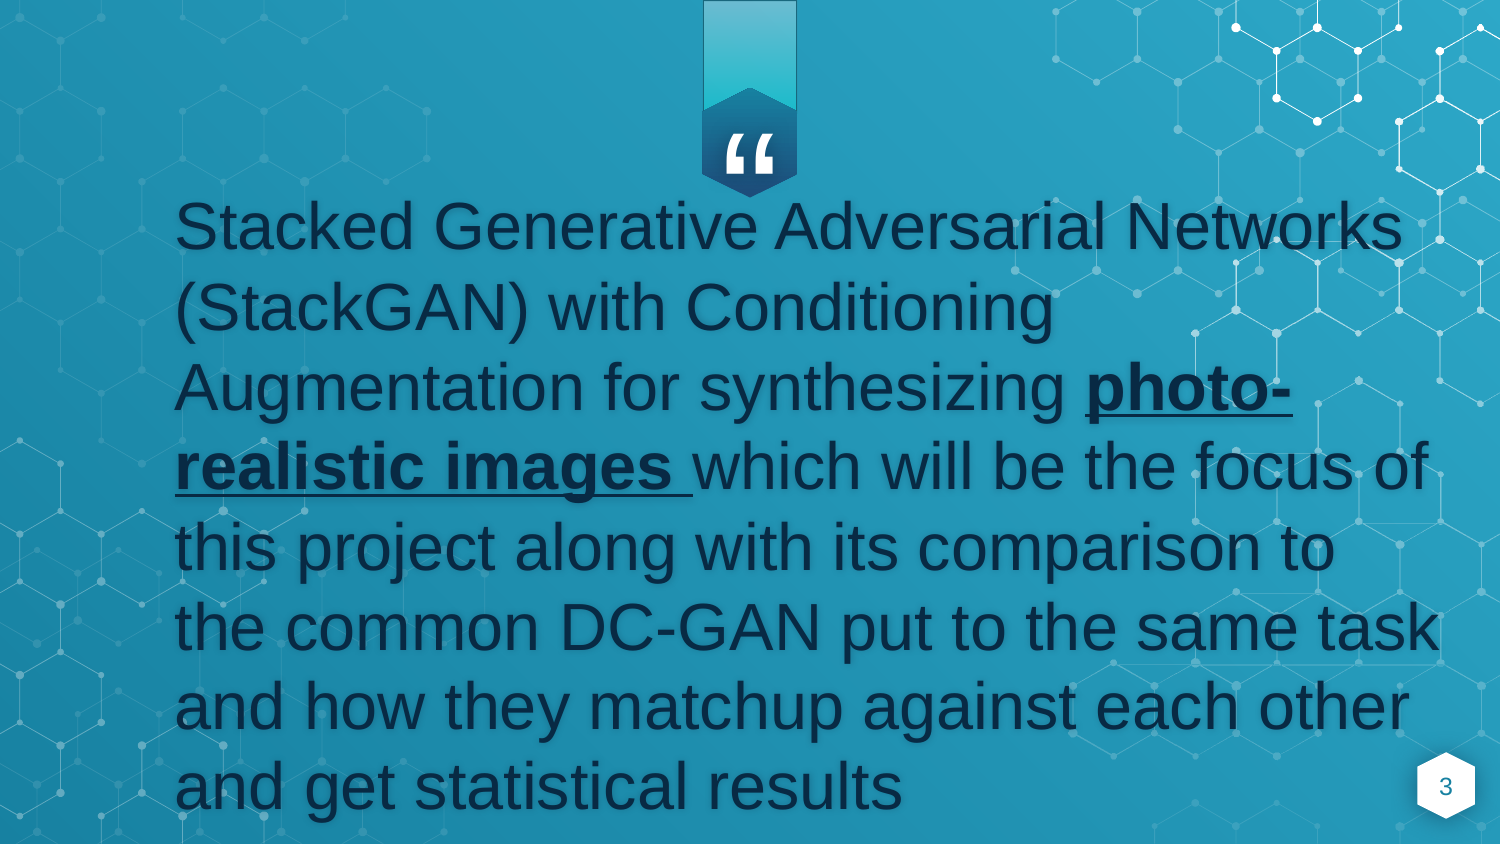

Stacked Generative Adversarial Networks (StackGAN) with Conditioning Augmentation for synthesizing photo-realistic images which will be the focus of this project along with its comparison to the common DC-GAN put to the same task and how they matchup against each other and get statistical results
3